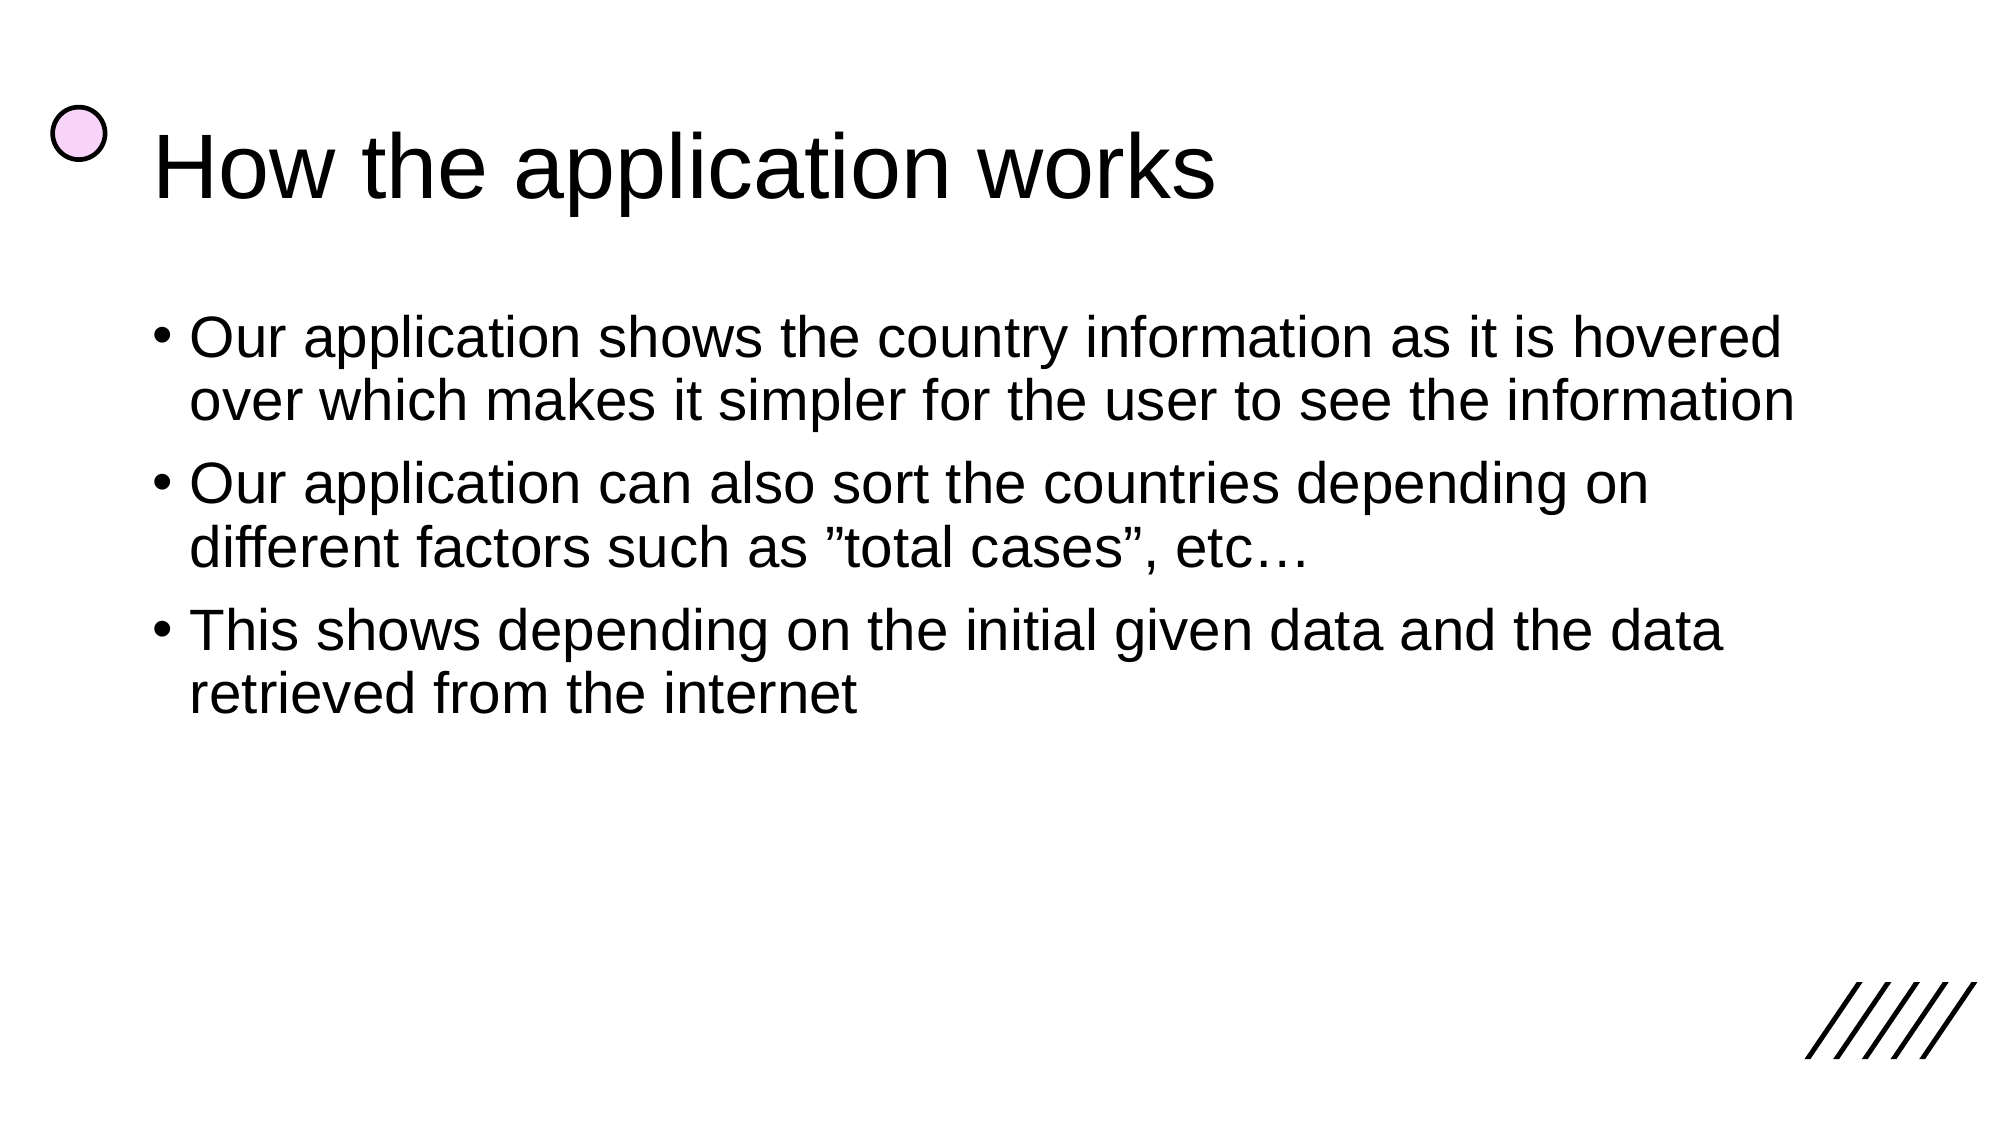

# How the application works
Our application shows the country information as it is hovered over which makes it simpler for the user to see the information
Our application can also sort the countries depending on different factors such as ”total cases”, etc…
This shows depending on the initial given data and the data retrieved from the internet